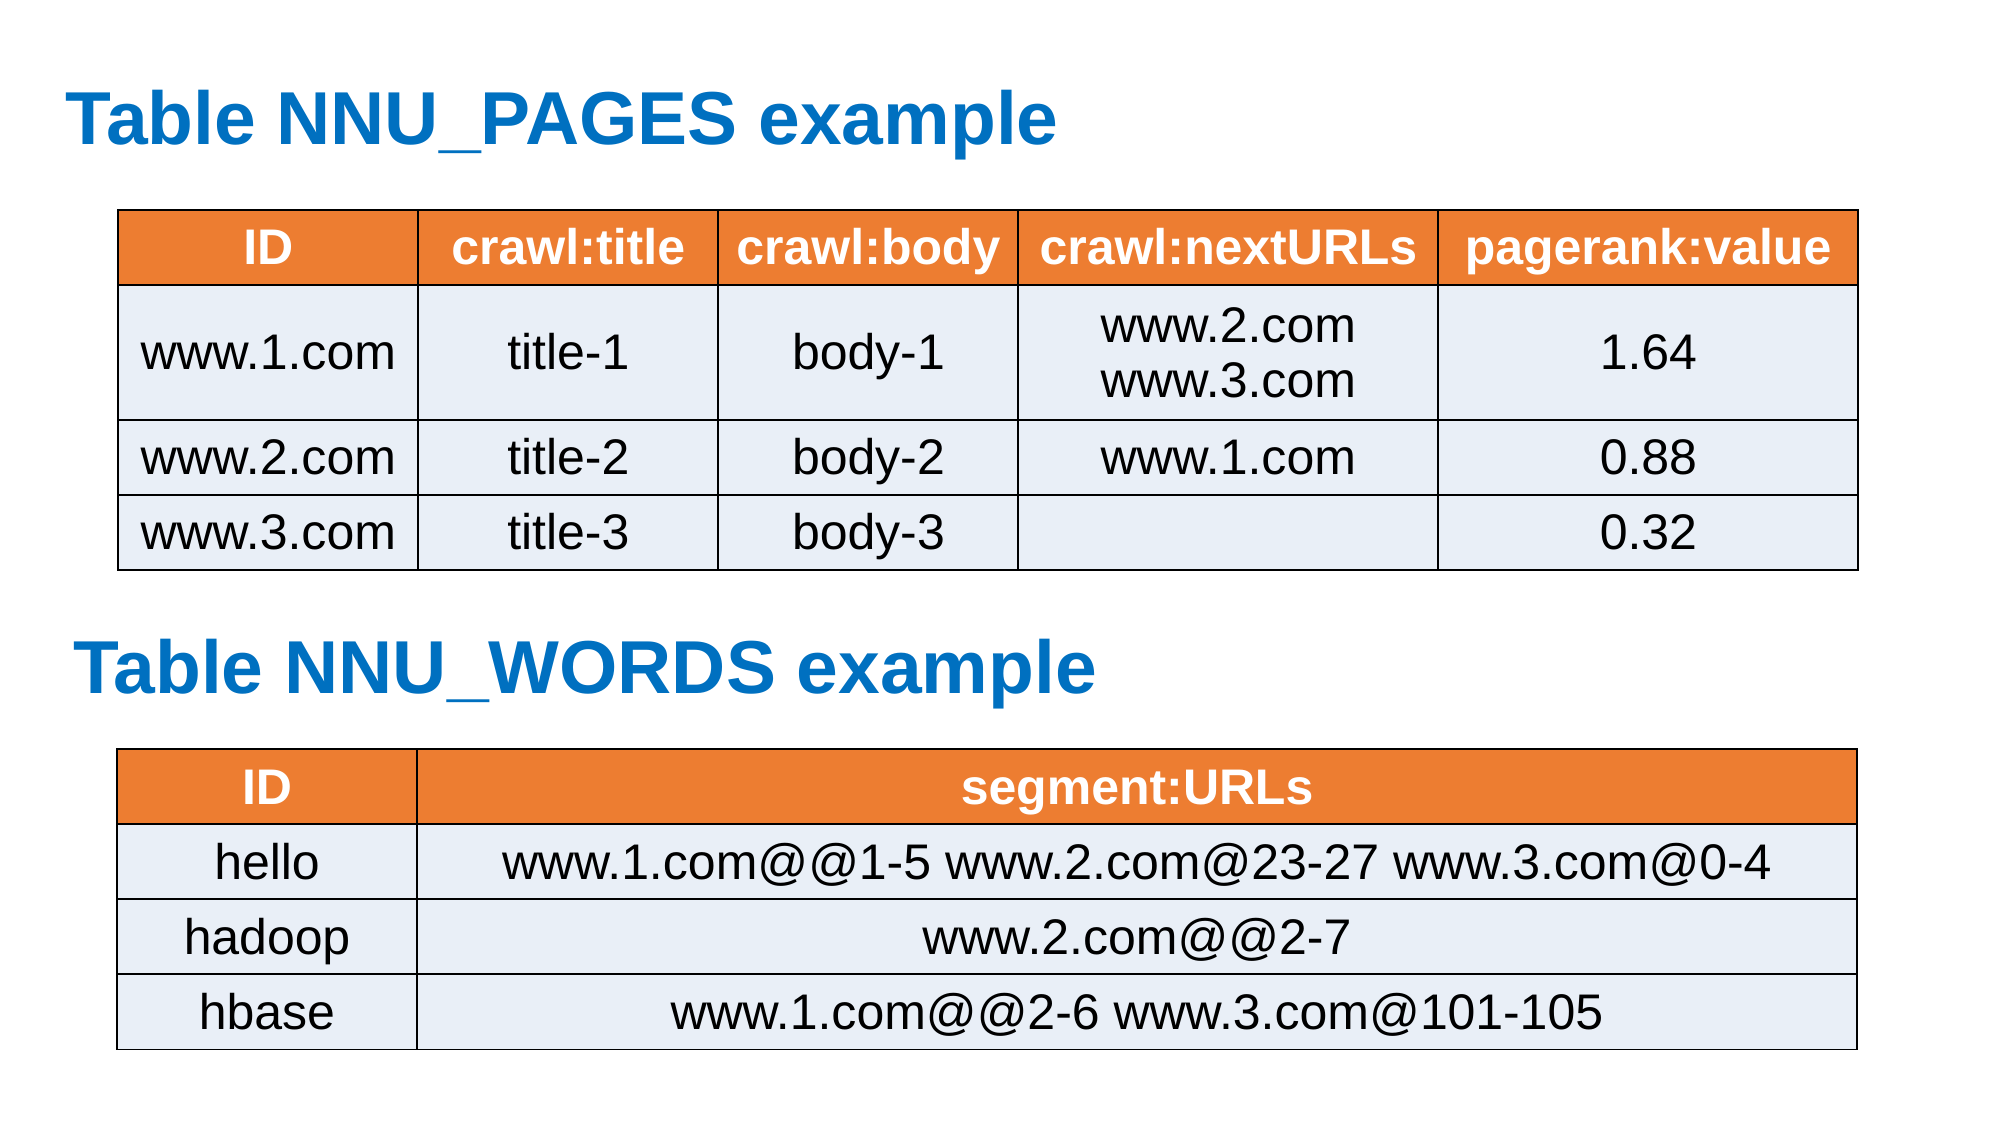

Table NNU_PAGES example
| ID | crawl:title | crawl:body | crawl:nextURLs | pagerank:value |
| --- | --- | --- | --- | --- |
| www.1.com | title-1 | body-1 | www.2.com www.3.com | 1.64 |
| www.2.com | title-2 | body-2 | www.1.com | 0.88 |
| www.3.com | title-3 | body-3 |  | 0.32 |
Table NNU_WORDS example
| ID | segment:URLs |
| --- | --- |
| hello | www.1.com@@1-5 www.2.com@23-27 www.3.com@0-4 |
| hadoop | www.2.com@@2-7 |
| hbase | www.1.com@@2-6 www.3.com@101-105 |